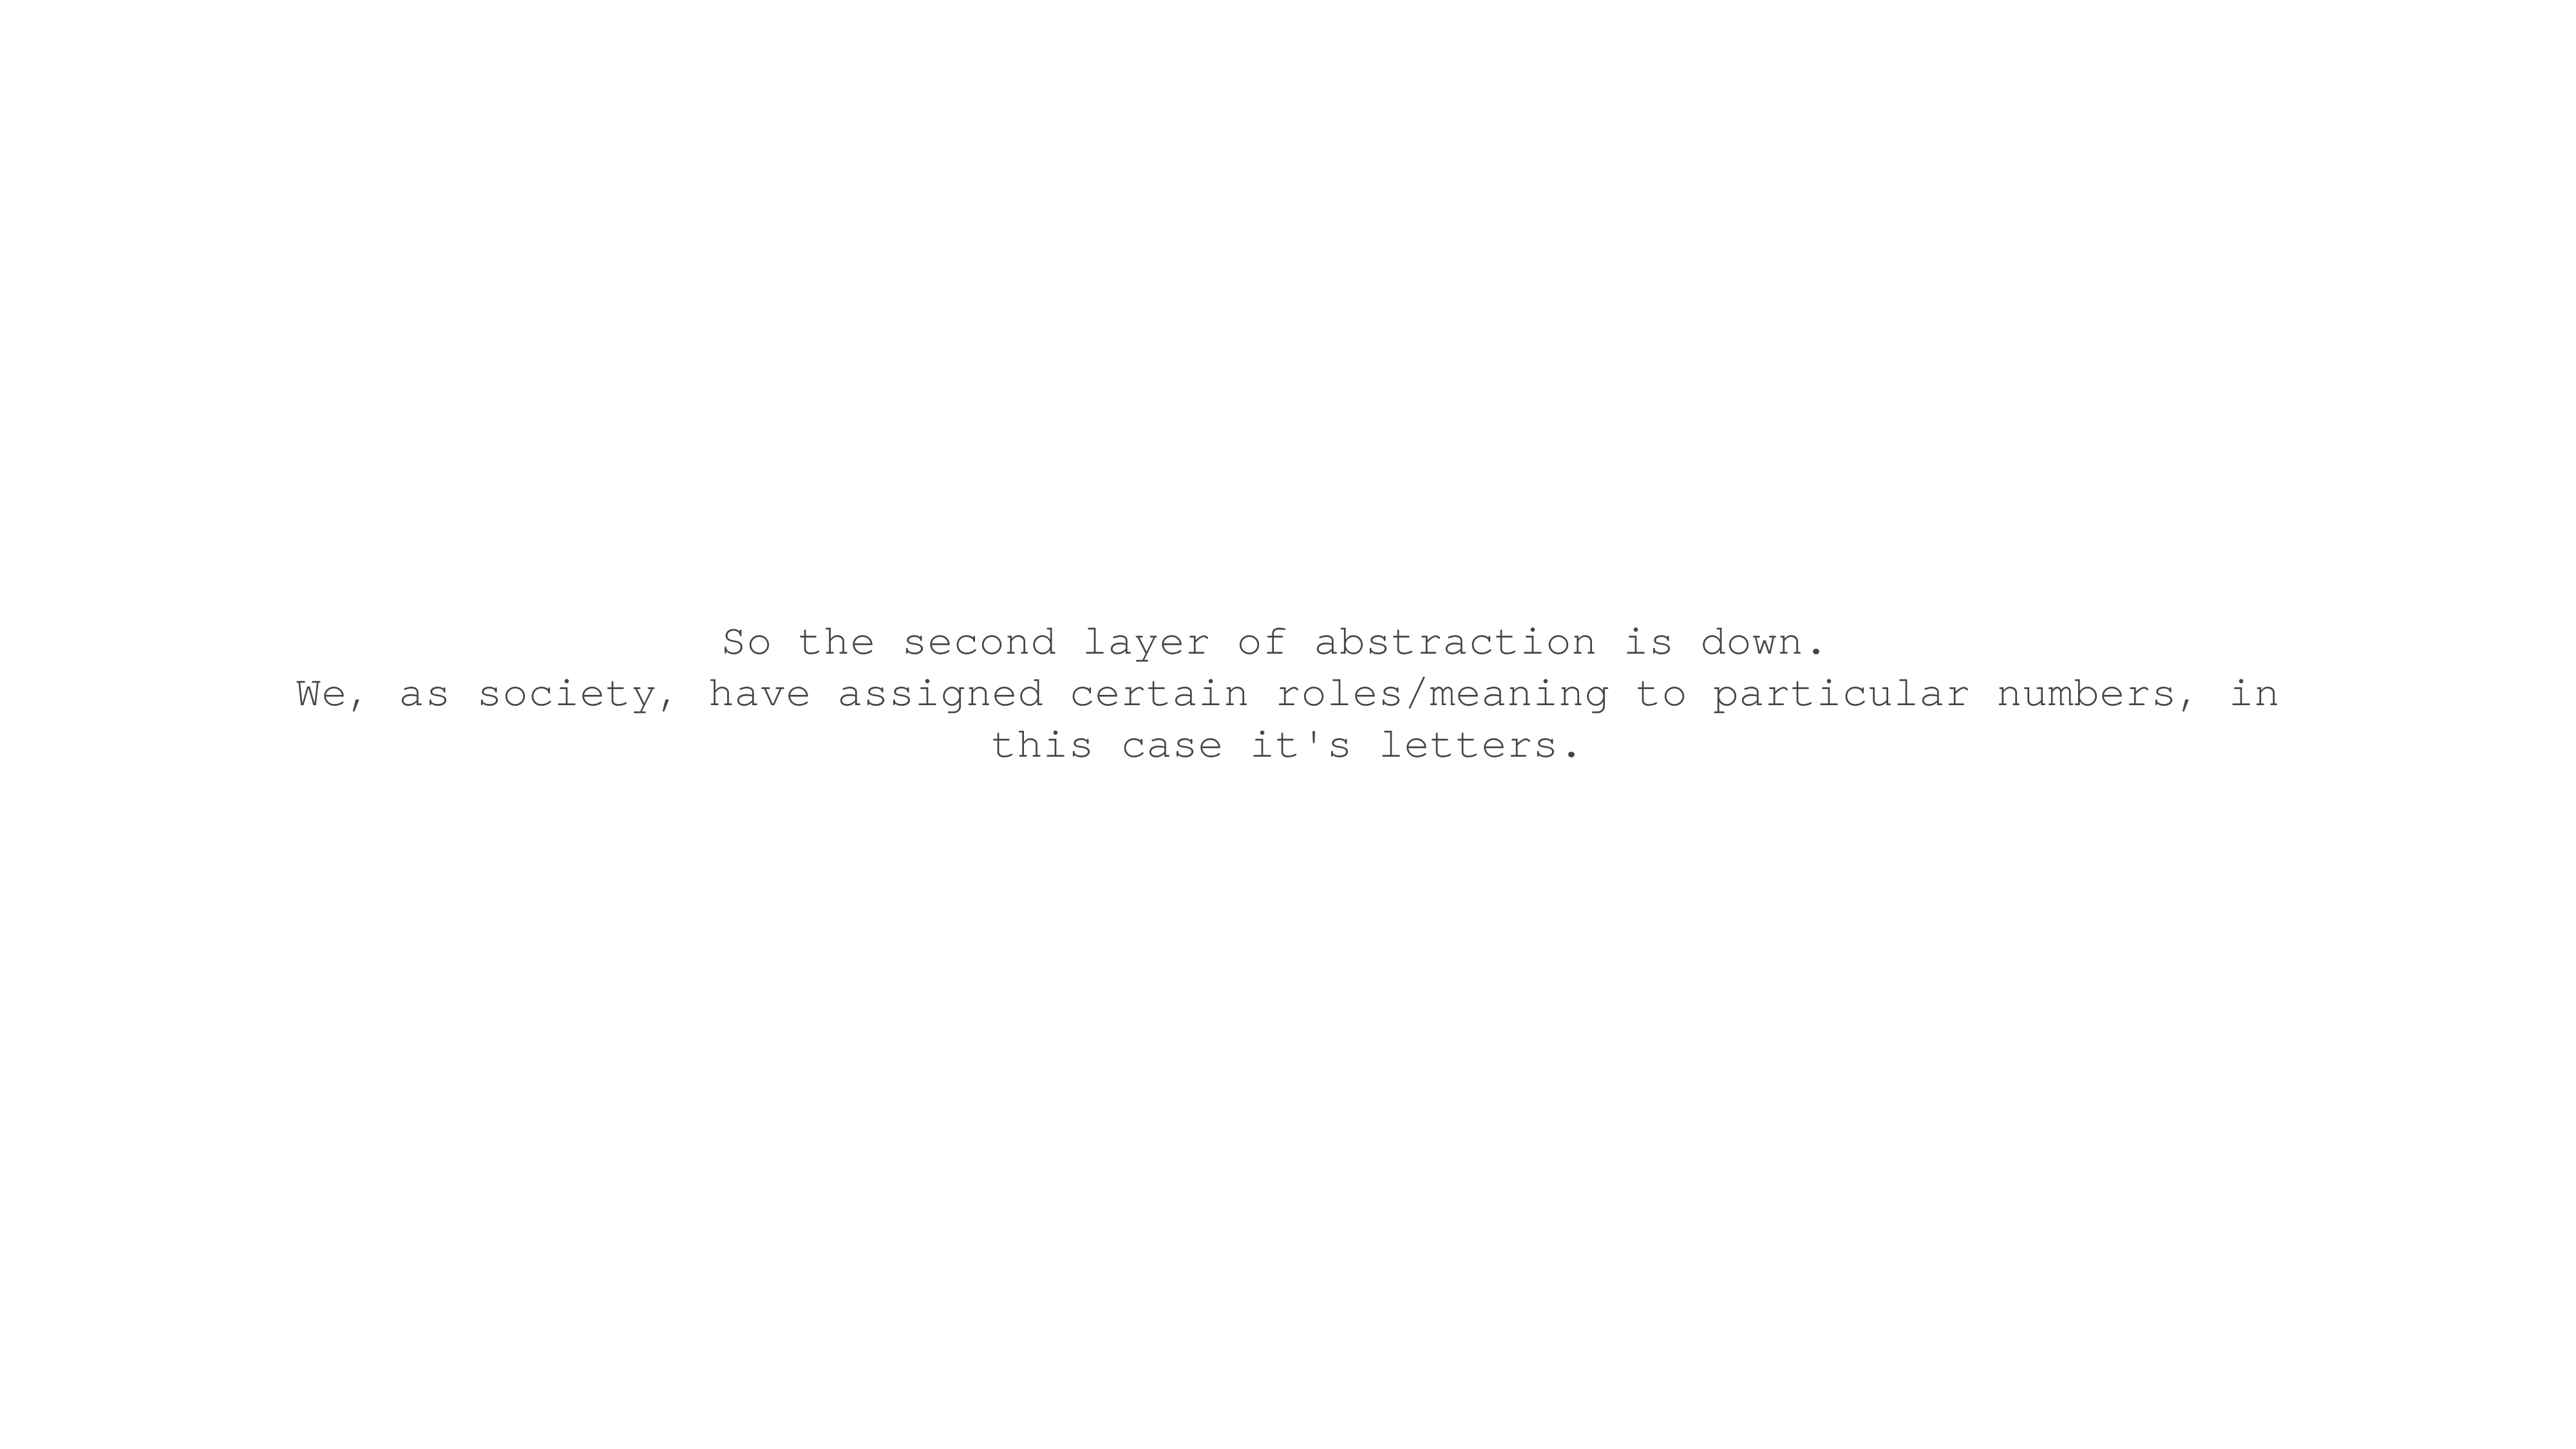

So the second layer of abstraction is down.
We, as society, have assigned certain roles/meaning to particular numbers, in this case it's letters.